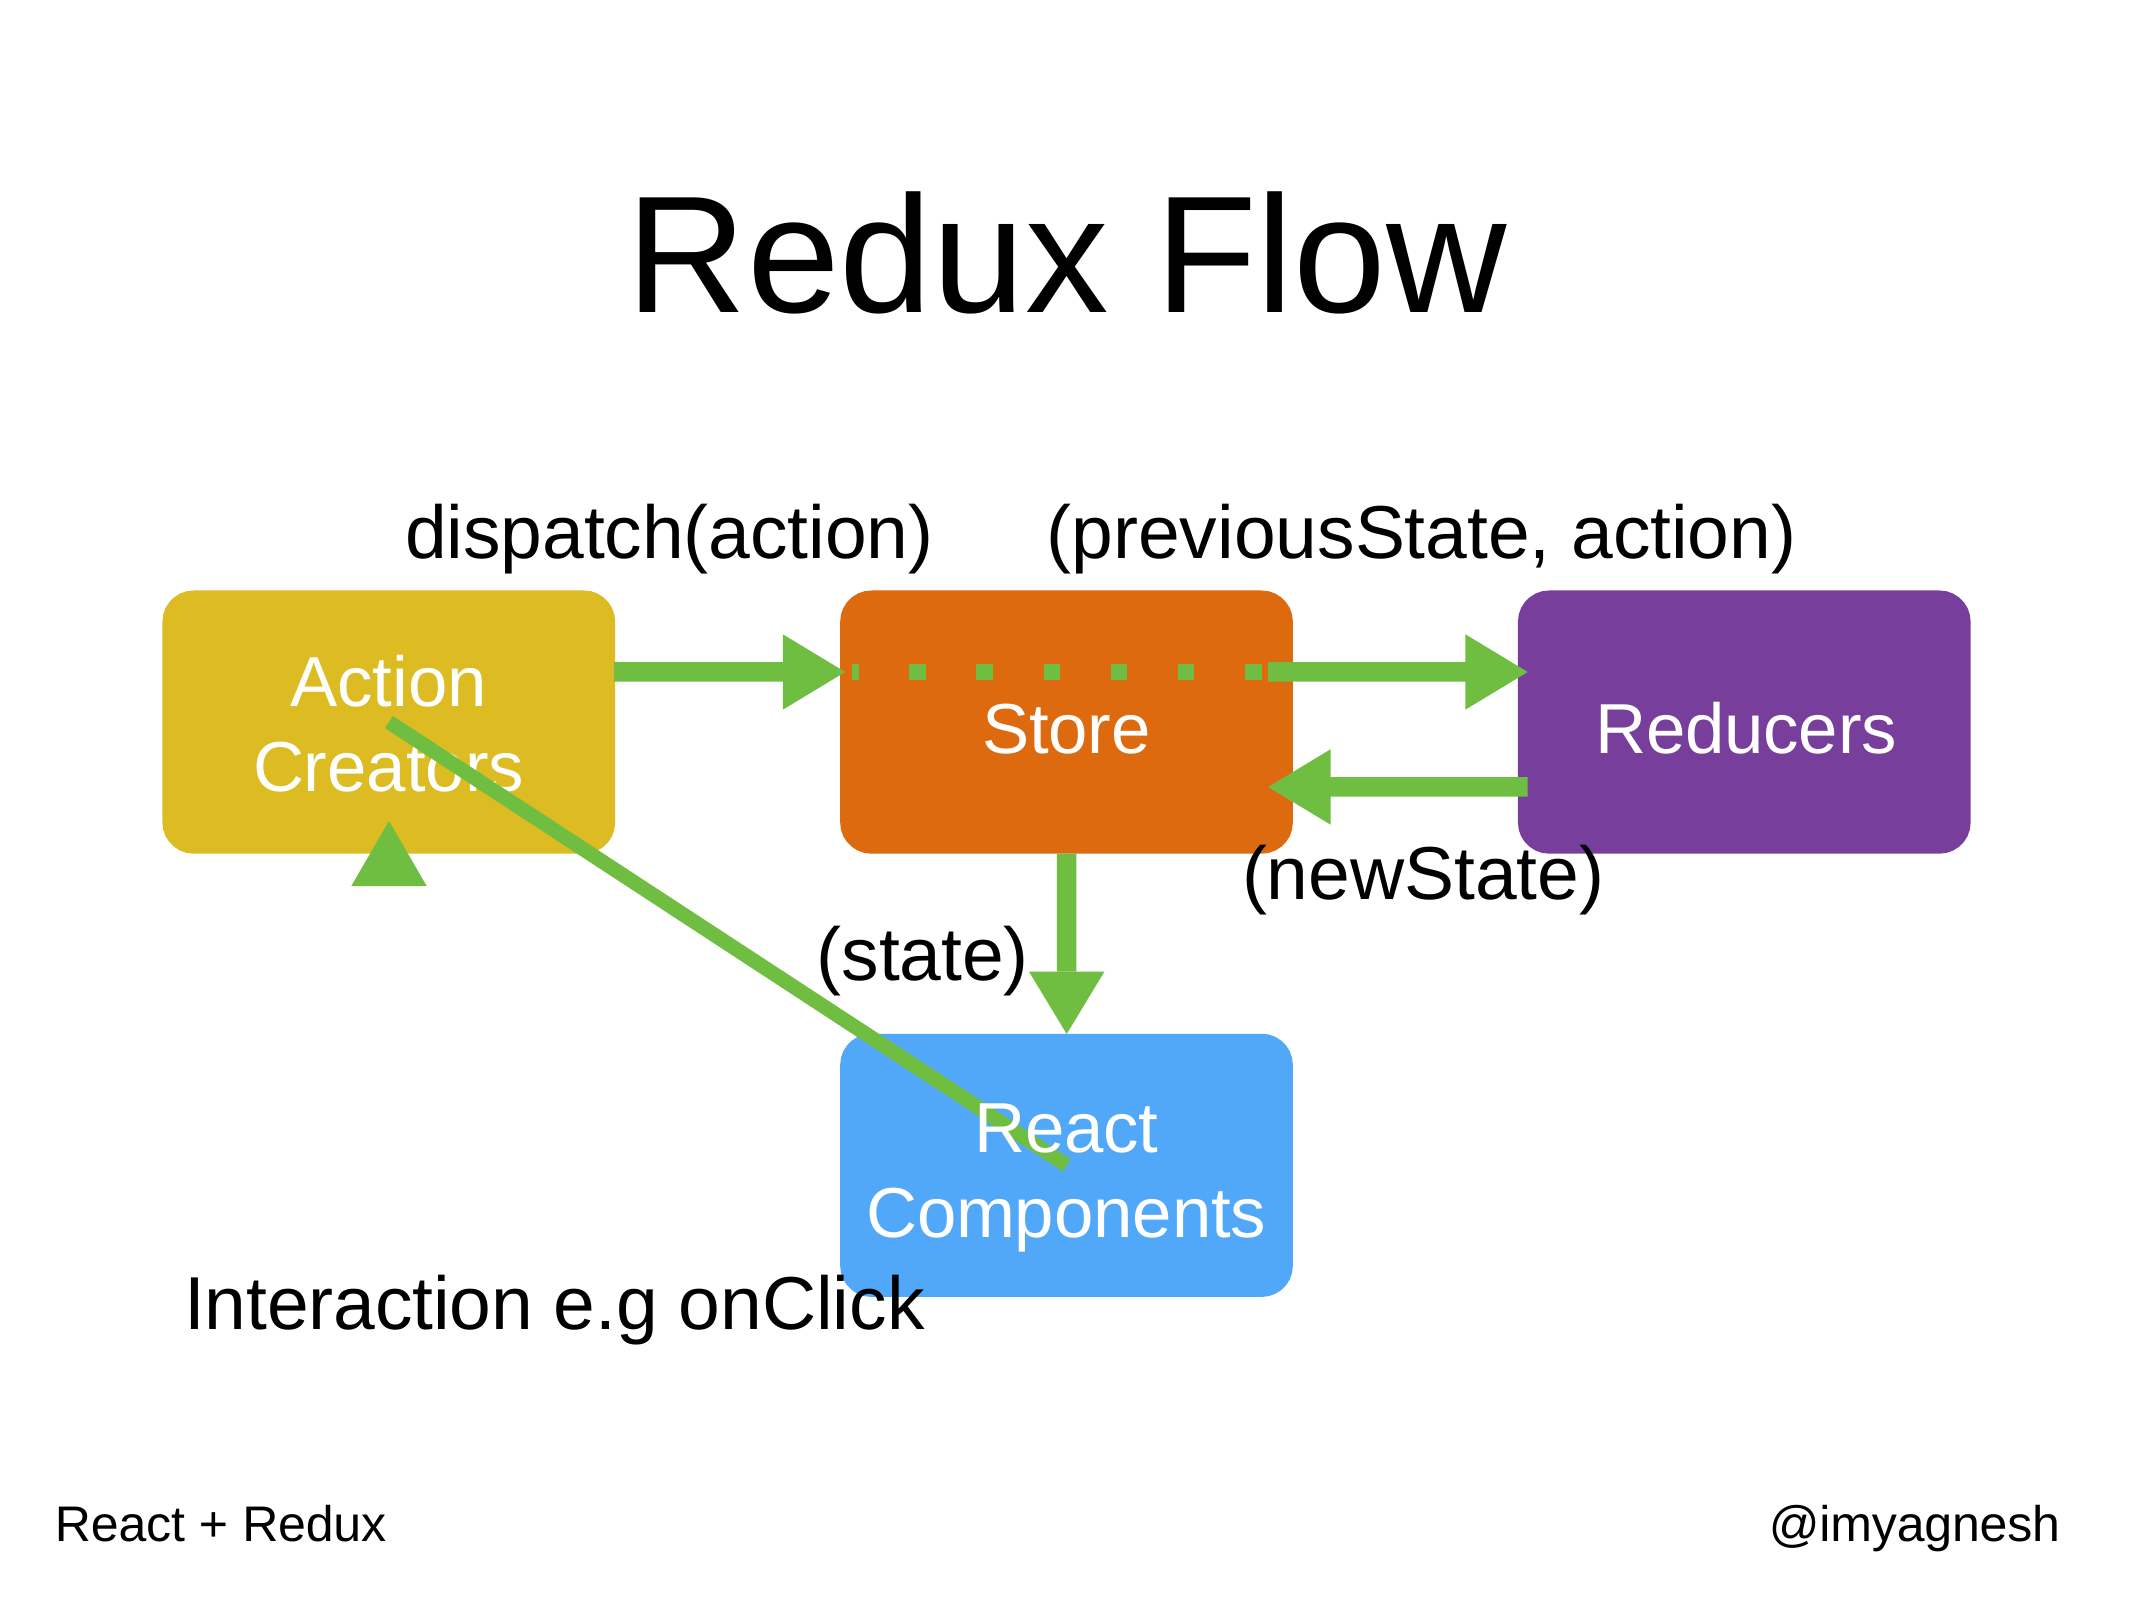

# Redux Flow
dispatch(action)
(previousState, action)

Store	Reducers

Action  Creators

(newState)
(state)

React  Components
Interaction e.g onClick

React + Redux
@imyagnesh